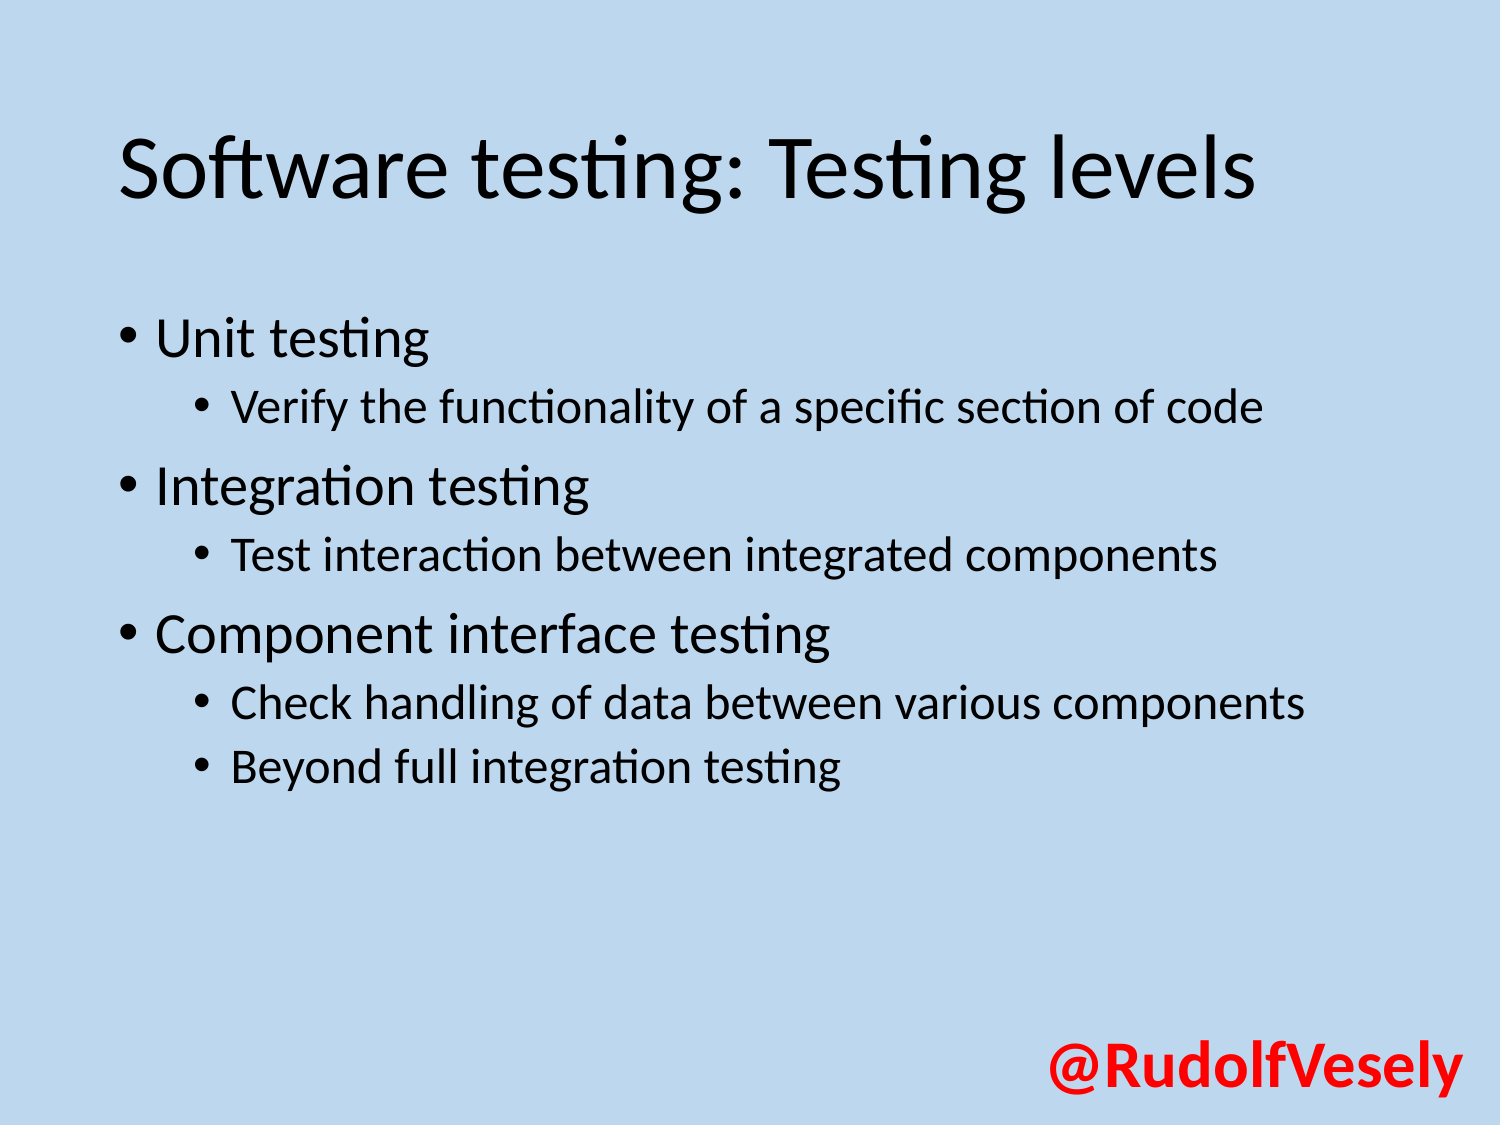

# Software testing: Testing levels
Unit testing
Verify the functionality of a specific section of code
Integration testing
Test interaction between integrated components
Component interface testing
Check handling of data between various components
Beyond full integration testing
@RudolfVesely